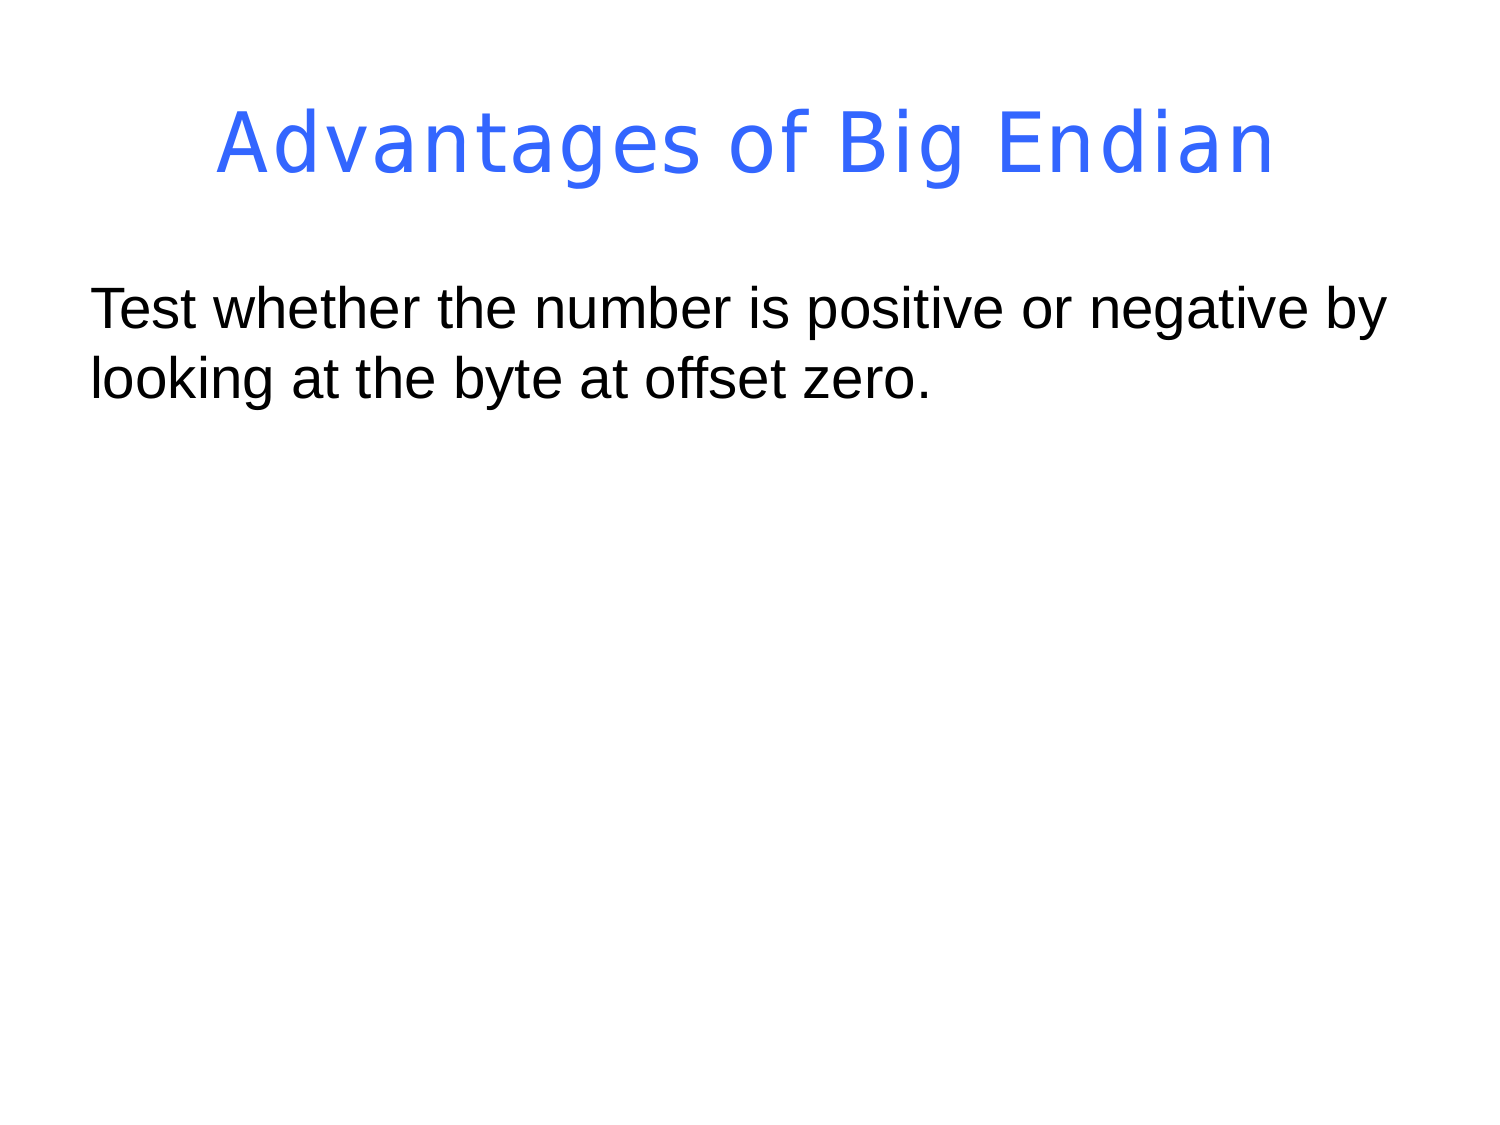

# Advantages of Big Endian
Test whether the number is positive or negative by looking at the byte at offset zero.